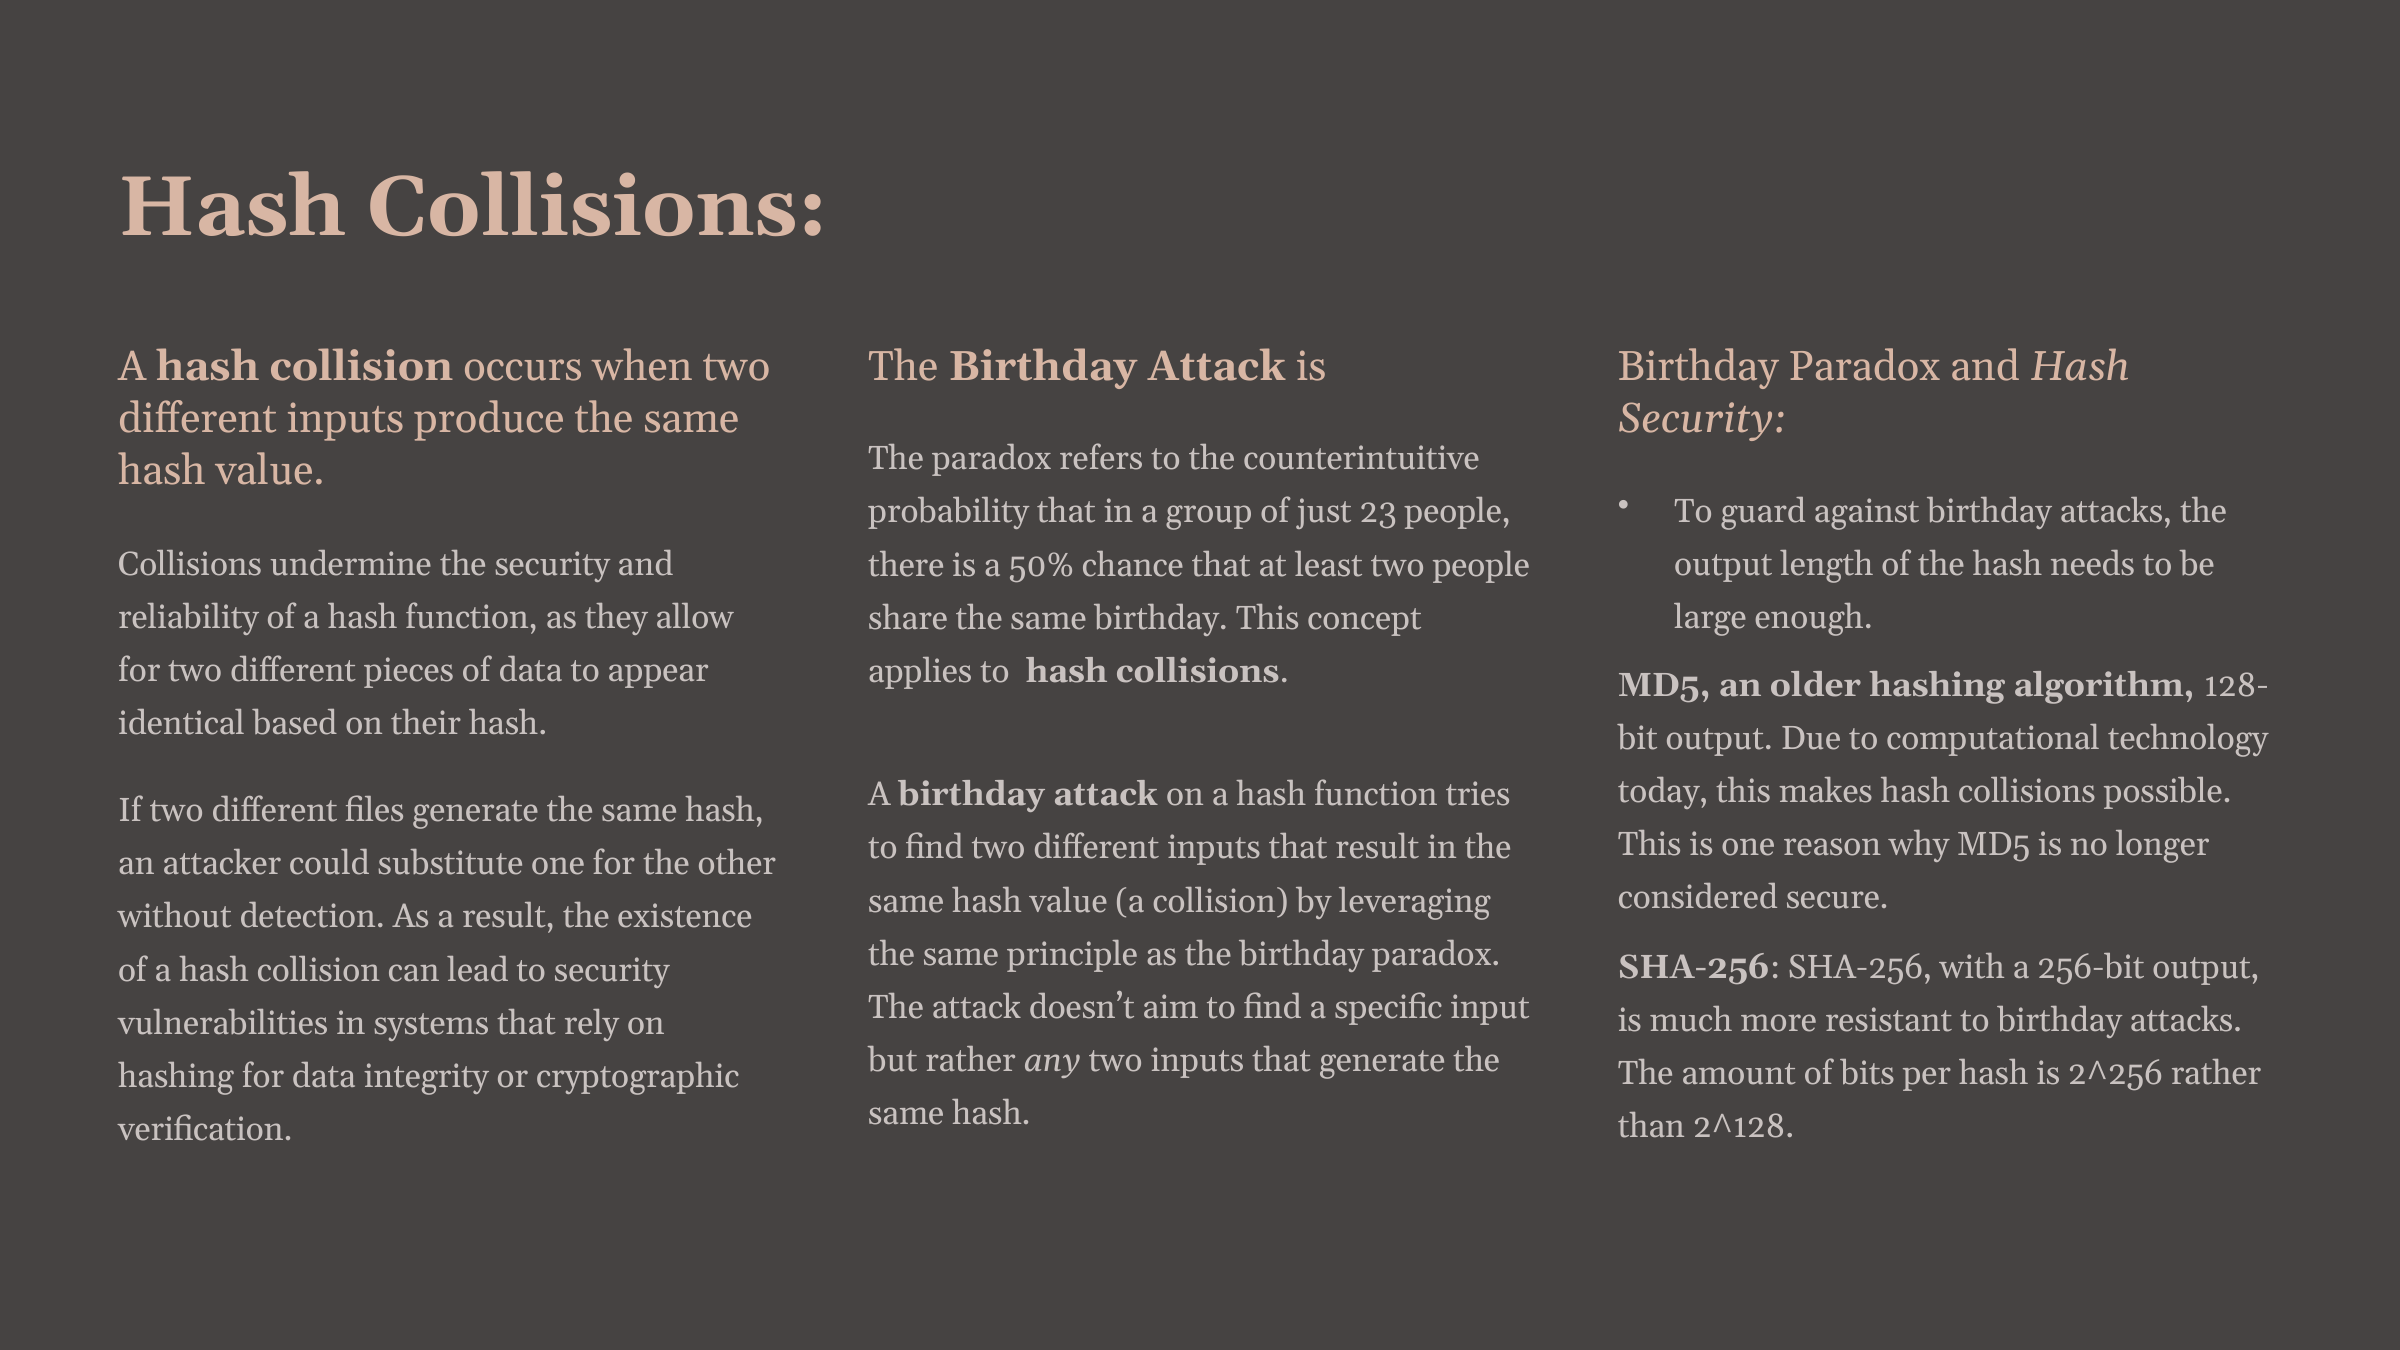

Hash Collisions:
A hash collision occurs when two different inputs produce the same hash value.
The Birthday Attack is
Birthday Paradox and Hash Security:
The paradox refers to the counterintuitive probability that in a group of just 23 people, there is a 50% chance that at least two people share the same birthday. This concept applies to  hash collisions.
To guard against birthday attacks, the output length of the hash needs to be large enough.
Collisions undermine the security and reliability of a hash function, as they allow for two different pieces of data to appear identical based on their hash.
MD5, an older hashing algorithm, 128-bit output. Due to computational technology today, this makes hash collisions possible. This is one reason why MD5 is no longer considered secure.
A birthday attack on a hash function tries to find two different inputs that result in the same hash value (a collision) by leveraging the same principle as the birthday paradox. The attack doesn’t aim to find a specific input but rather any two inputs that generate the same hash.
If two different files generate the same hash, an attacker could substitute one for the other without detection. As a result, the existence of a hash collision can lead to security vulnerabilities in systems that rely on hashing for data integrity or cryptographic verification.
SHA-256: SHA-256, with a 256-bit output, is much more resistant to birthday attacks. The amount of bits per hash is 2^256 rather than 2^128.